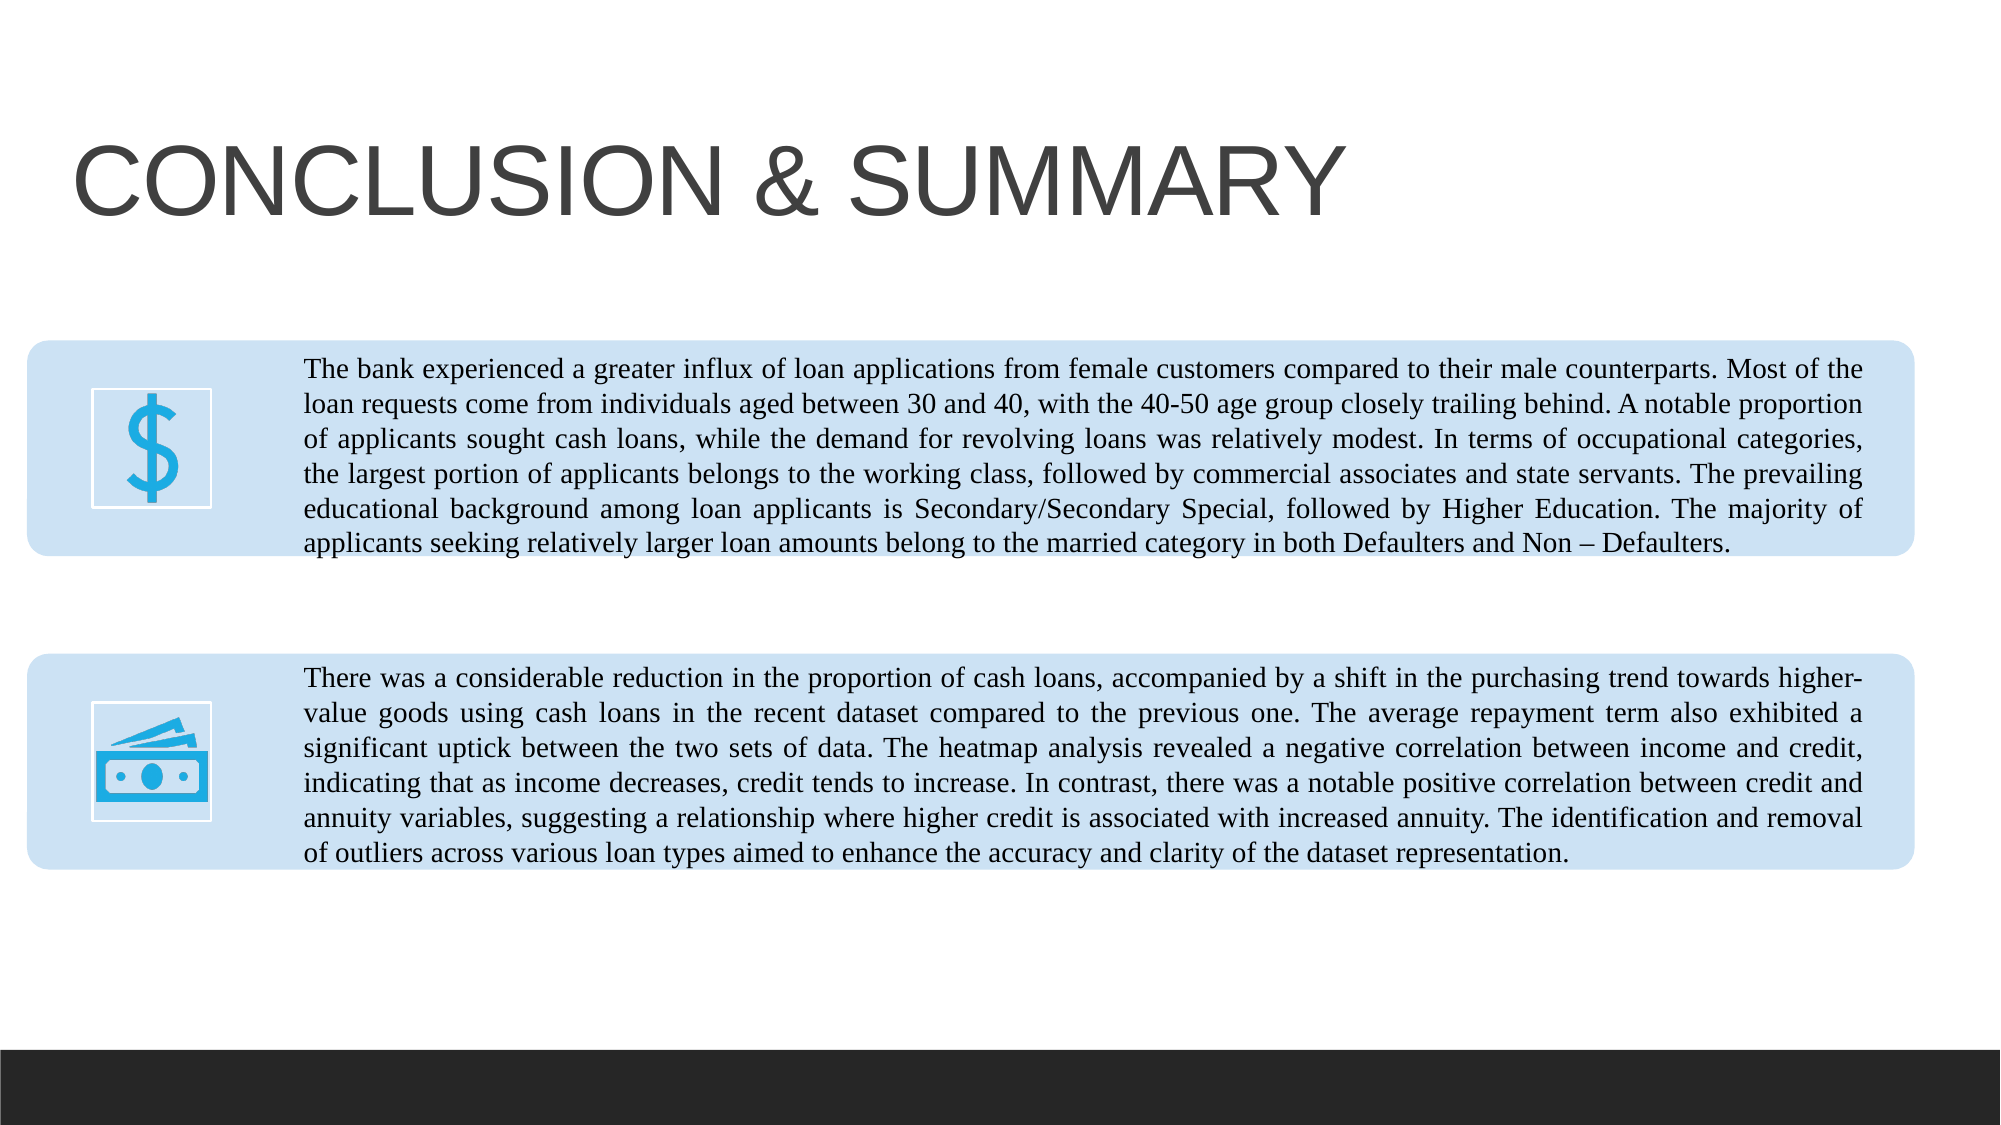

CONCLUSION & SUMMARY
The bank experienced a greater influx of loan applications from female customers compared to their male counterparts. Most of the loan requests come from individuals aged between 30 and 40, with the 40-50 age group closely trailing behind. A notable proportion of applicants sought cash loans, while the demand for revolving loans was relatively modest. In terms of occupational categories, the largest portion of applicants belongs to the working class, followed by commercial associates and state servants. The prevailing educational background among loan applicants is Secondary/Secondary Special, followed by Higher Education. The majority of applicants seeking relatively larger loan amounts belong to the married category in both Defaulters and Non – Defaulters.
There was a considerable reduction in the proportion of cash loans, accompanied by a shift in the purchasing trend towards higher-value goods using cash loans in the recent dataset compared to the previous one. The average repayment term also exhibited a significant uptick between the two sets of data. The heatmap analysis revealed a negative correlation between income and credit, indicating that as income decreases, credit tends to increase. In contrast, there was a notable positive correlation between credit and annuity variables, suggesting a relationship where higher credit is associated with increased annuity. The identification and removal of outliers across various loan types aimed to enhance the accuracy and clarity of the dataset representation.